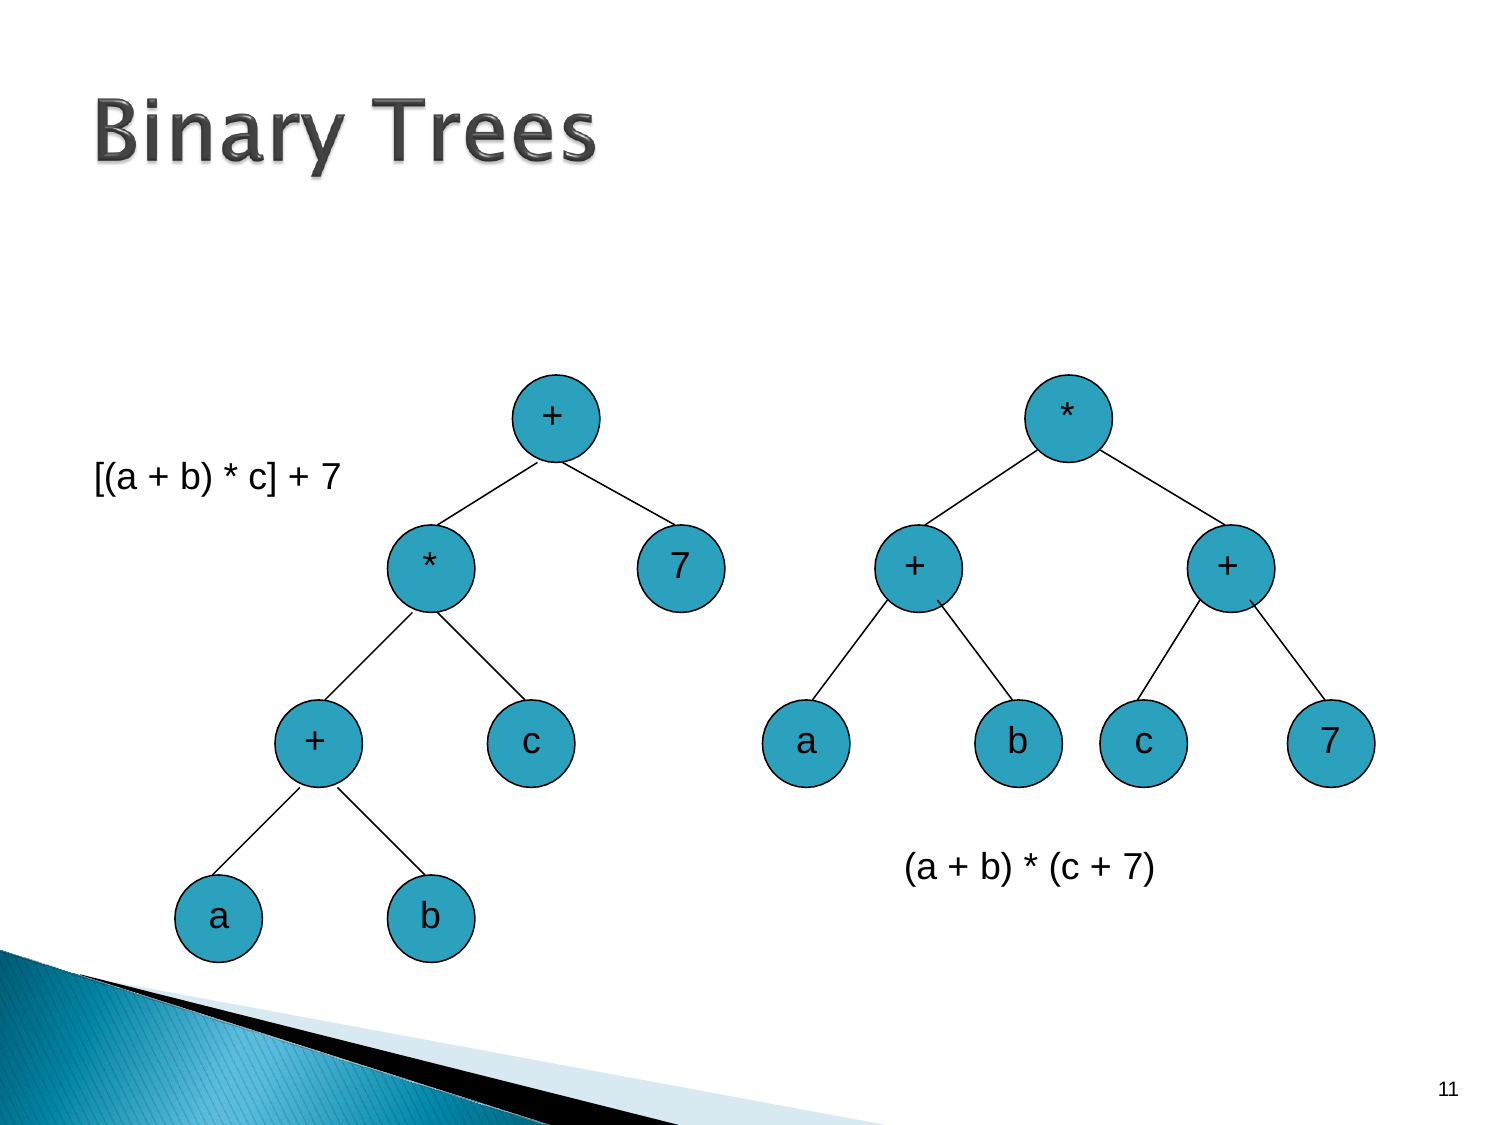

+
*

[(a + b) * c] + 7

*
7
+
+

+
c
a
b
c
7

(a + b) * (c + 7)

a
b
11